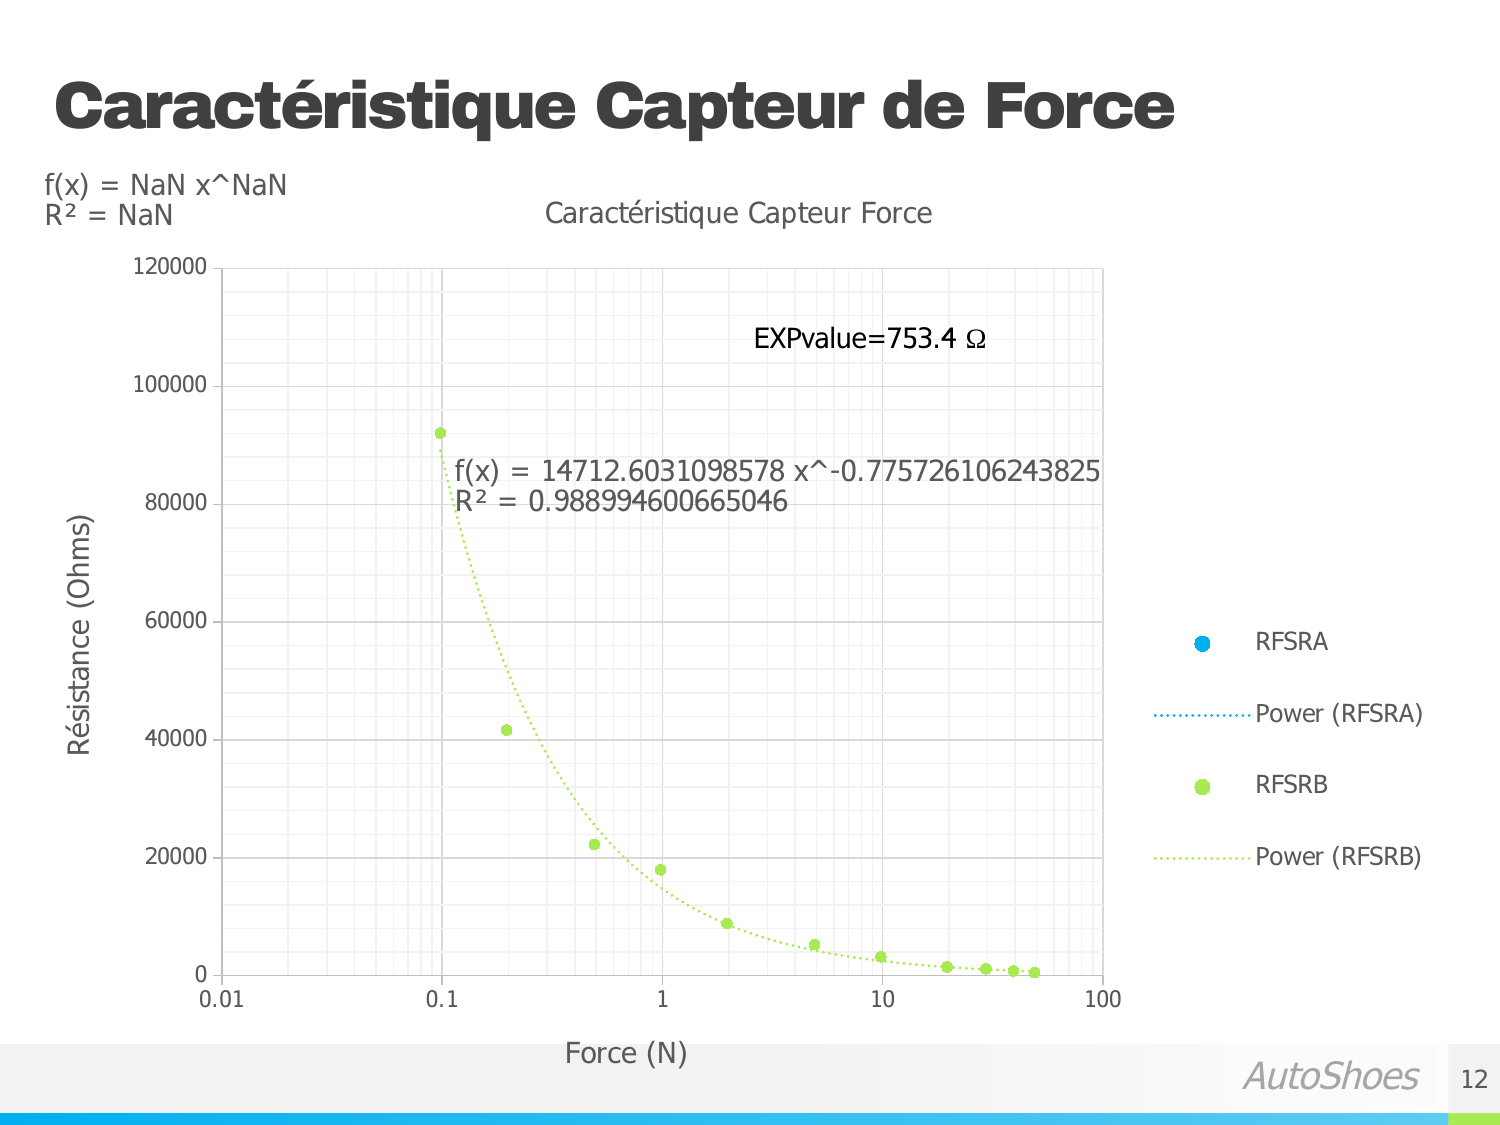

# Caractéristique Capteur de Force

### Chart: Caractéristique Capteur Force

| Category |  |  |
|---|---|---|
EXPvalue=753.4 Ω
12